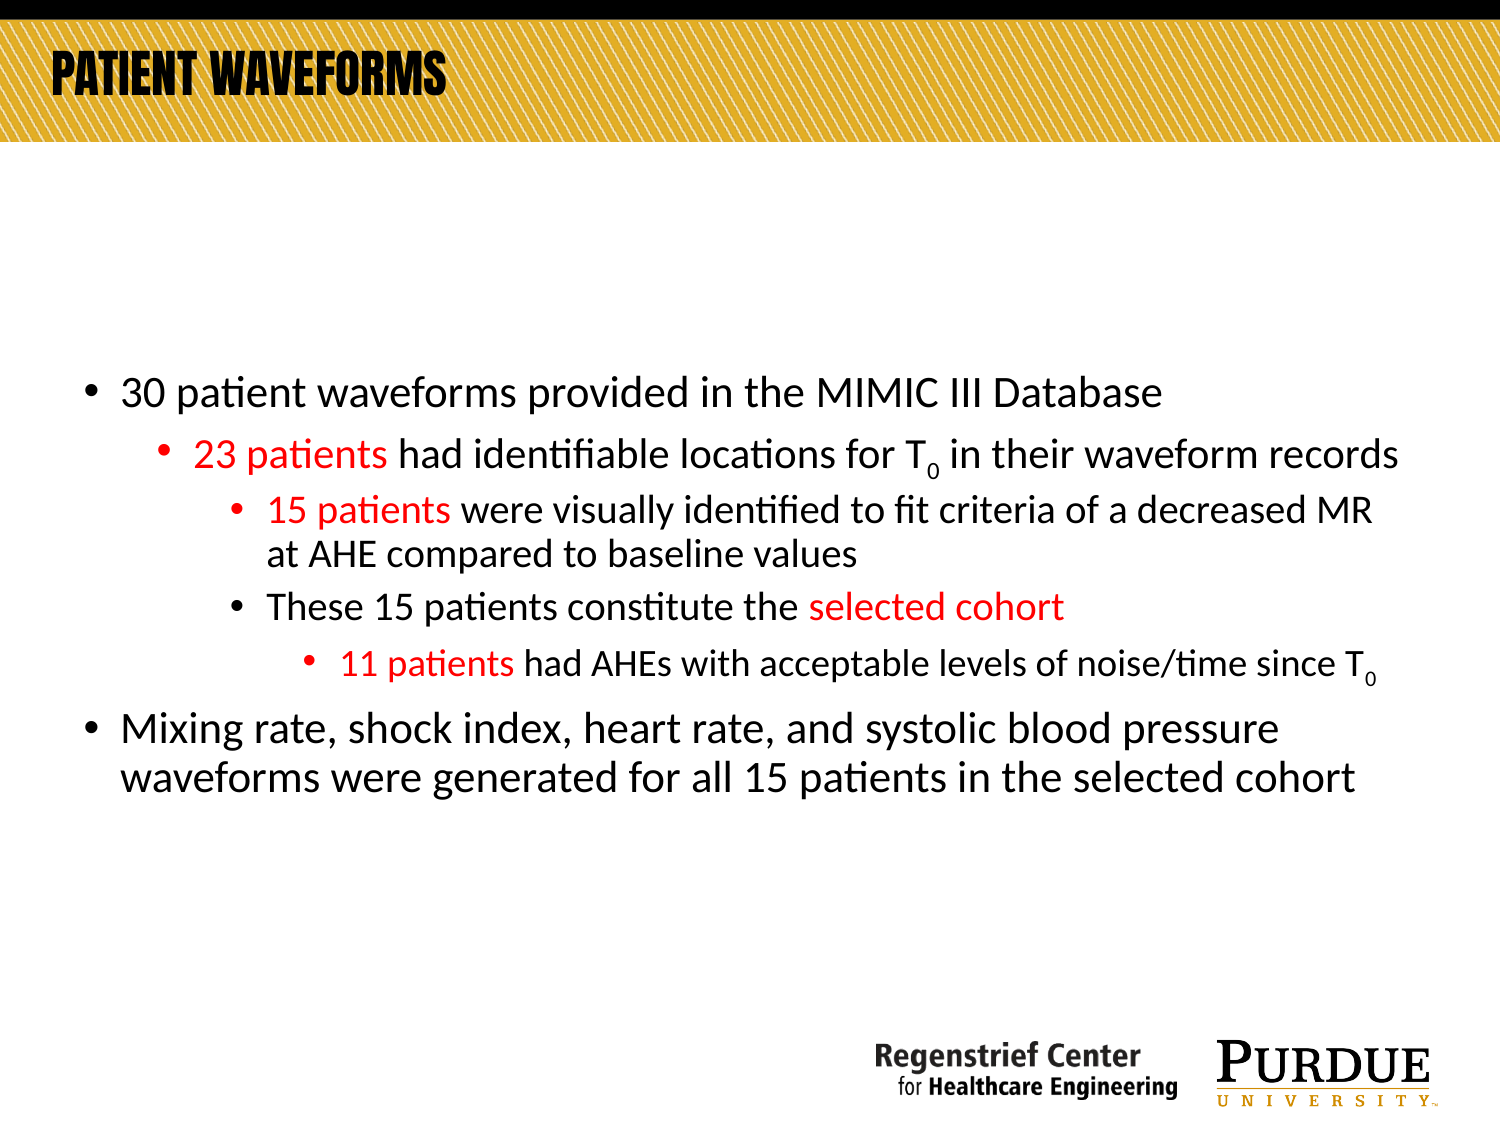

Patient Waveforms
30 patient waveforms provided in the MIMIC III Database
23 patients had identifiable locations for T0 in their waveform records
15 patients were visually identified to fit criteria of a decreased MR at AHE compared to baseline values
These 15 patients constitute the selected cohort
11 patients had AHEs with acceptable levels of noise/time since T0
Mixing rate, shock index, heart rate, and systolic blood pressure waveforms were generated for all 15 patients in the selected cohort